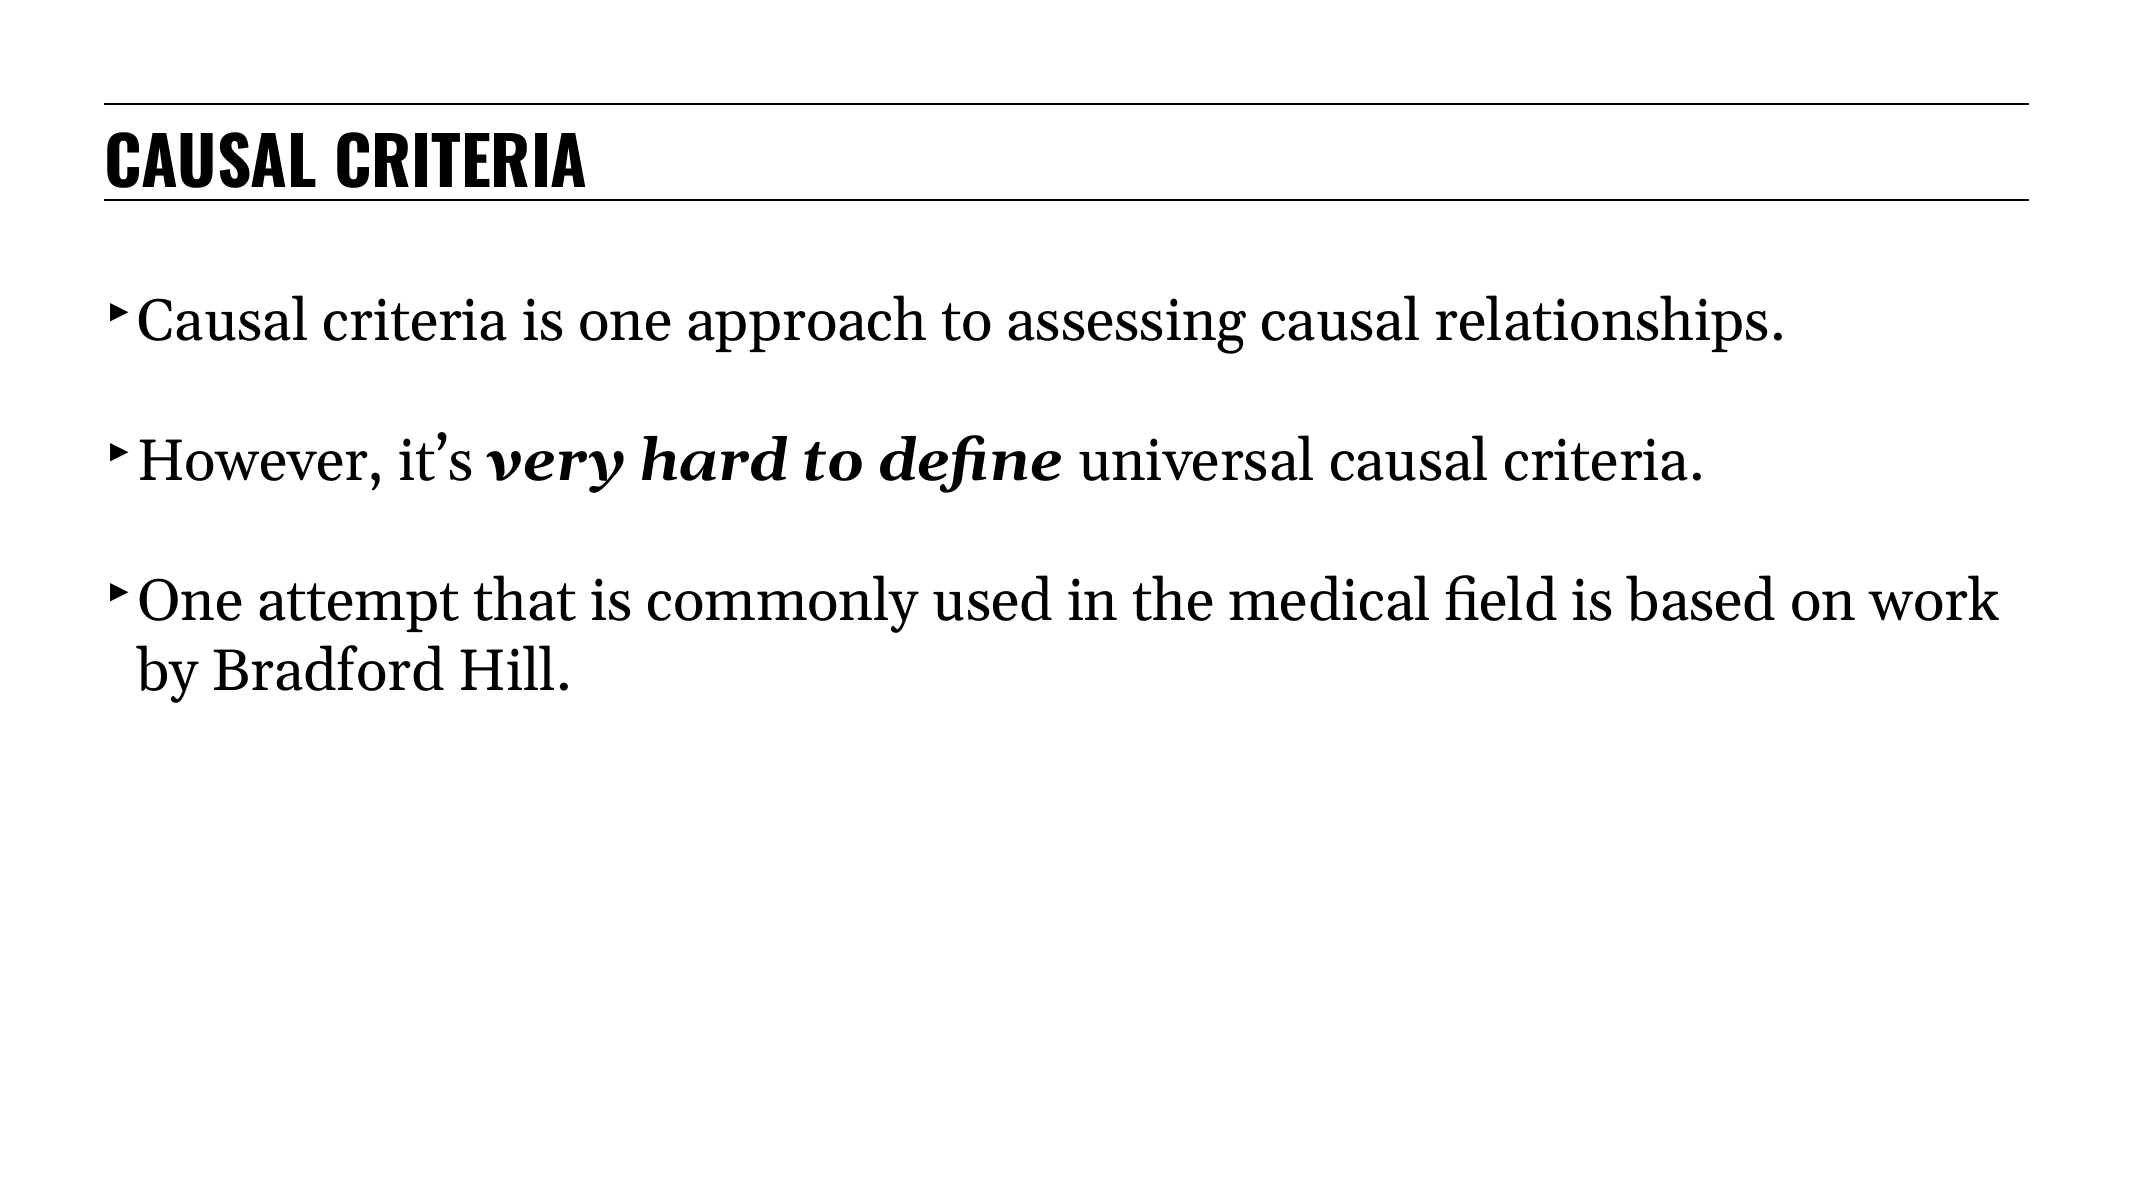

CAUSAL CRITERIA

Causal criteria is one approach to assessing causal relationships.

However, it’s very hard to define universal causal criteria.

One attempt that is commonly used in the medical field is based on work by Bradford Hill.